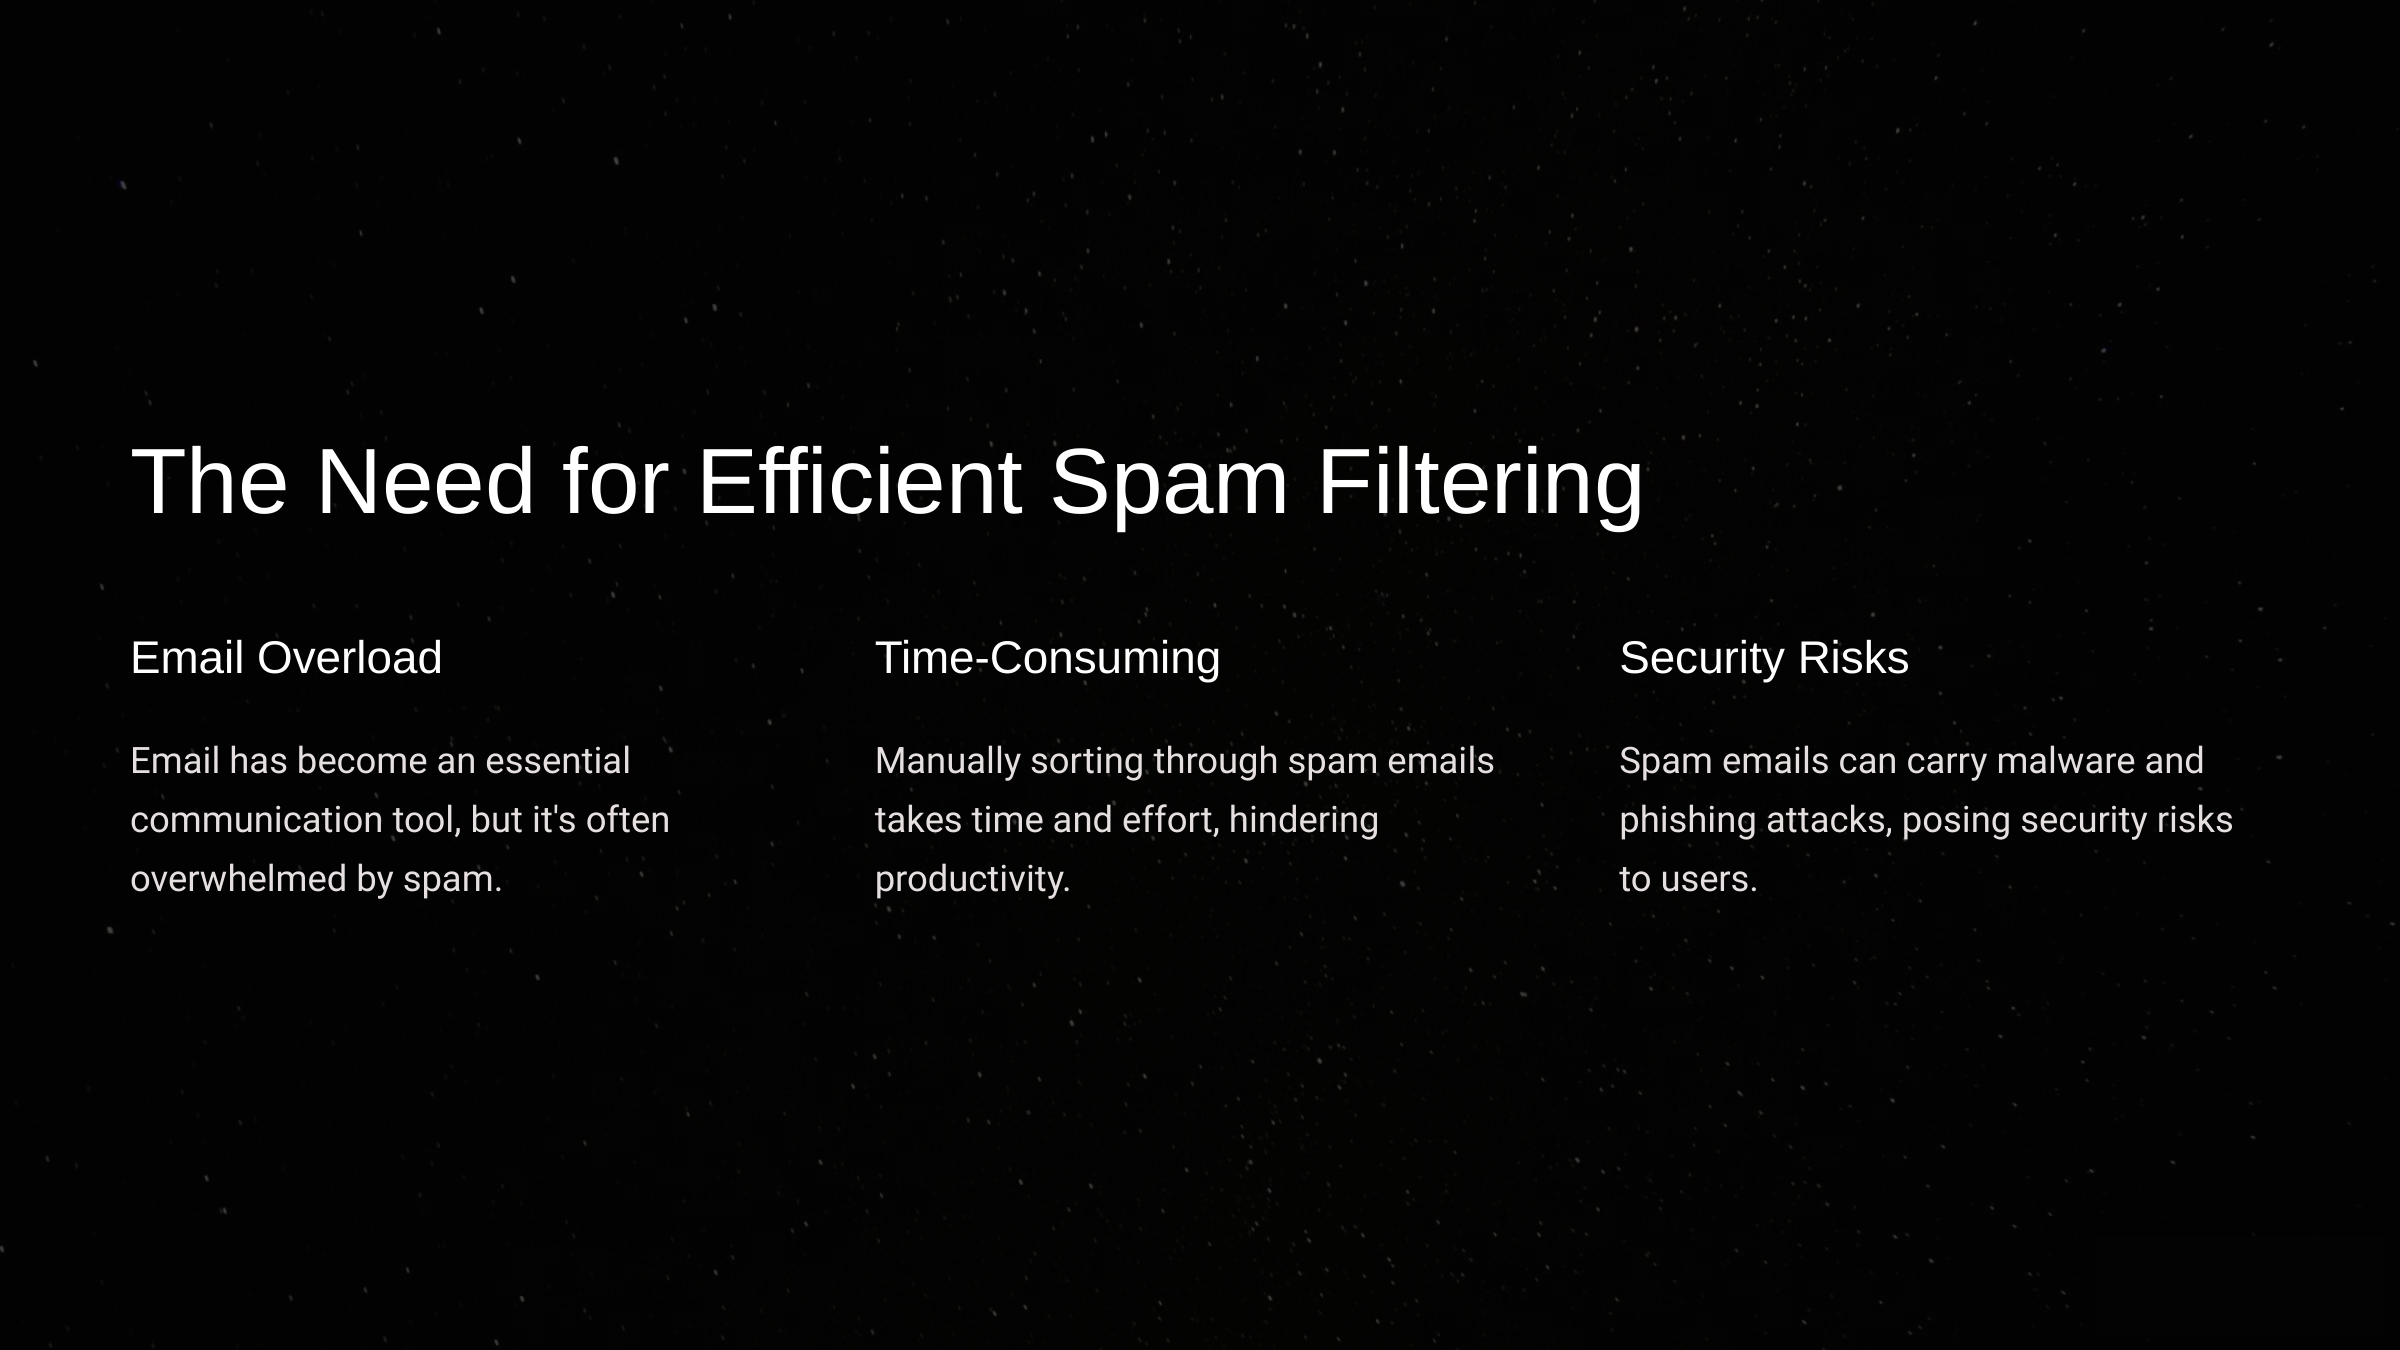

The Need for Efficient Spam Filtering
Email Overload
Time-Consuming
Security Risks
Email has become an essential communication tool, but it's often overwhelmed by spam.
Manually sorting through spam emails takes time and effort, hindering productivity.
Spam emails can carry malware and phishing attacks, posing security risks to users.